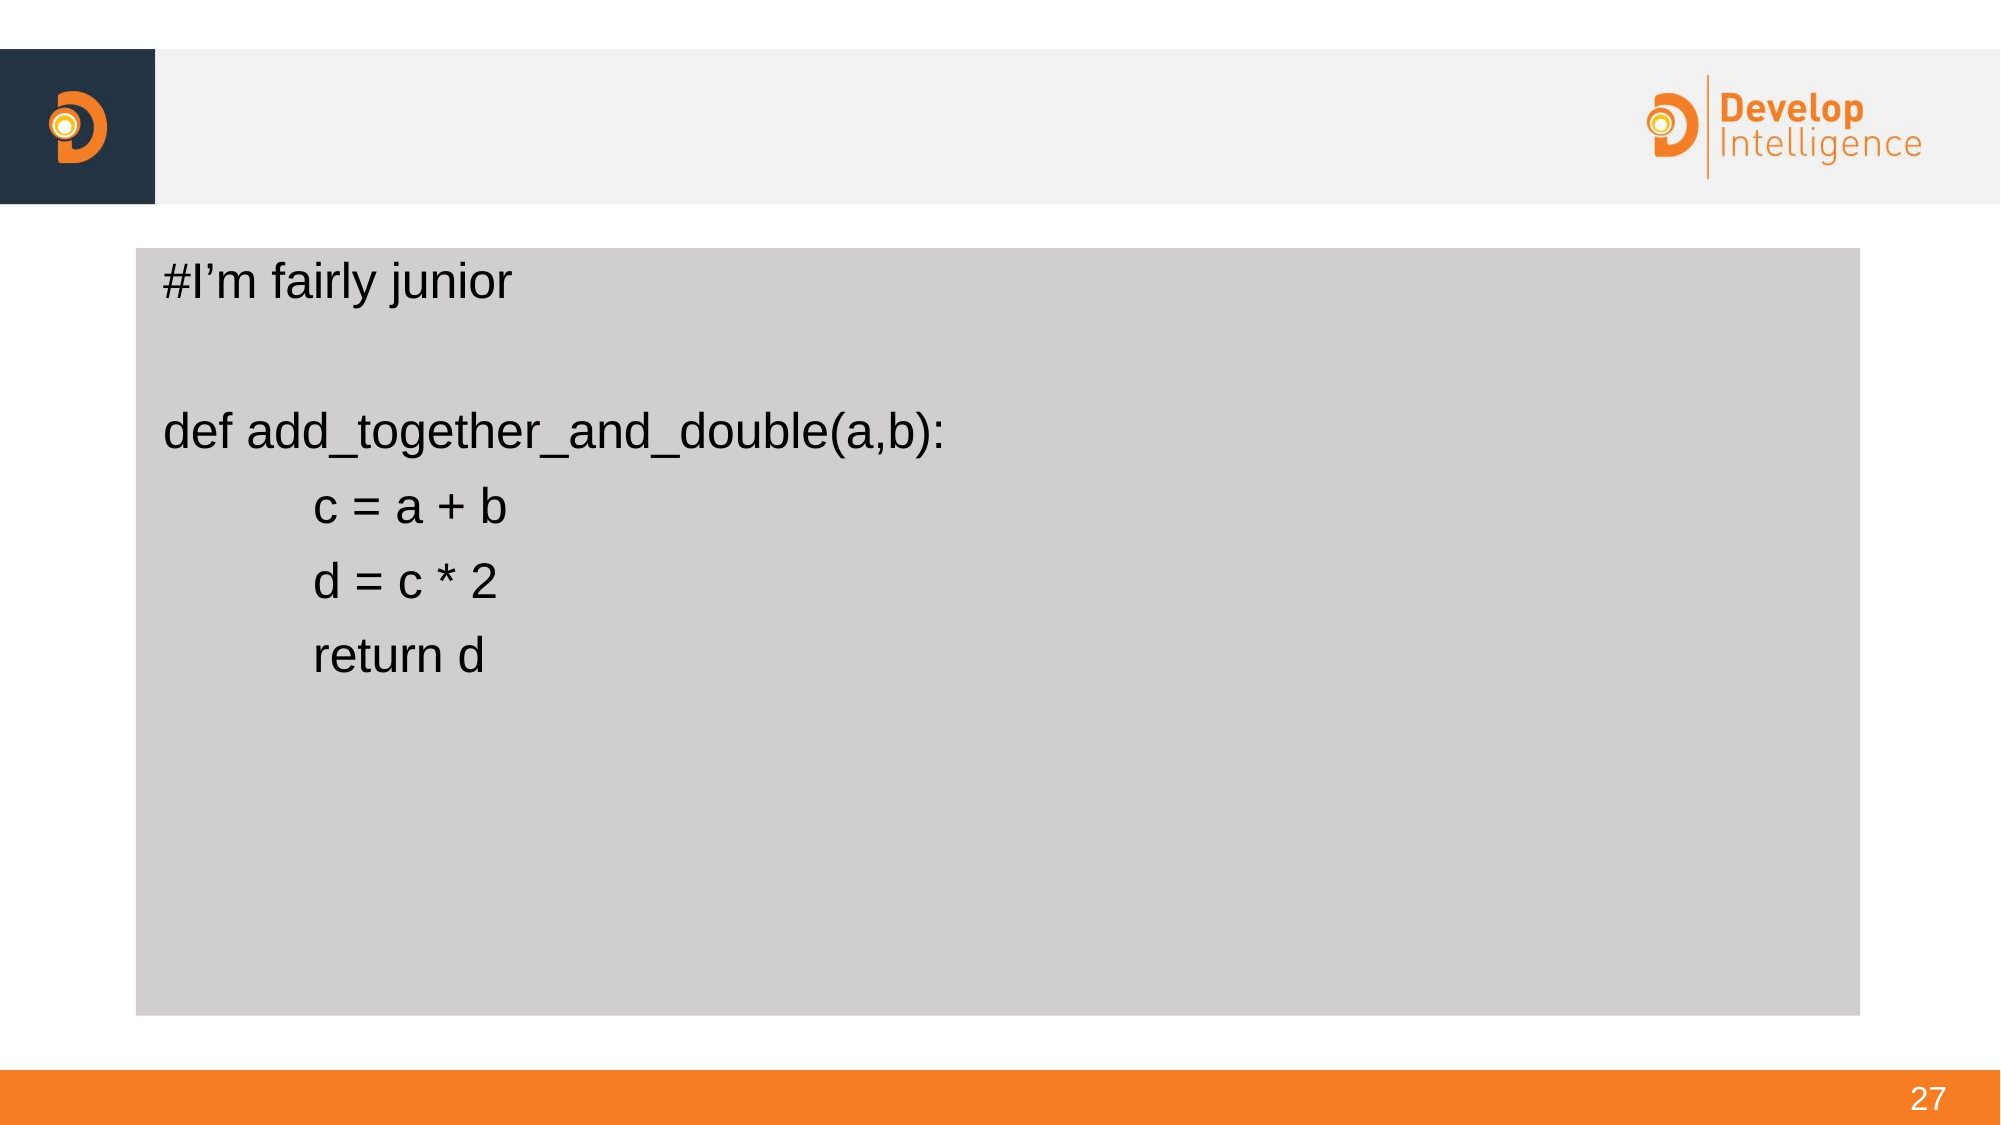

#
#I’m fairly junior

def add_together_and_double(a,b):
	c = a + b
	d = c * 2
	return d

27